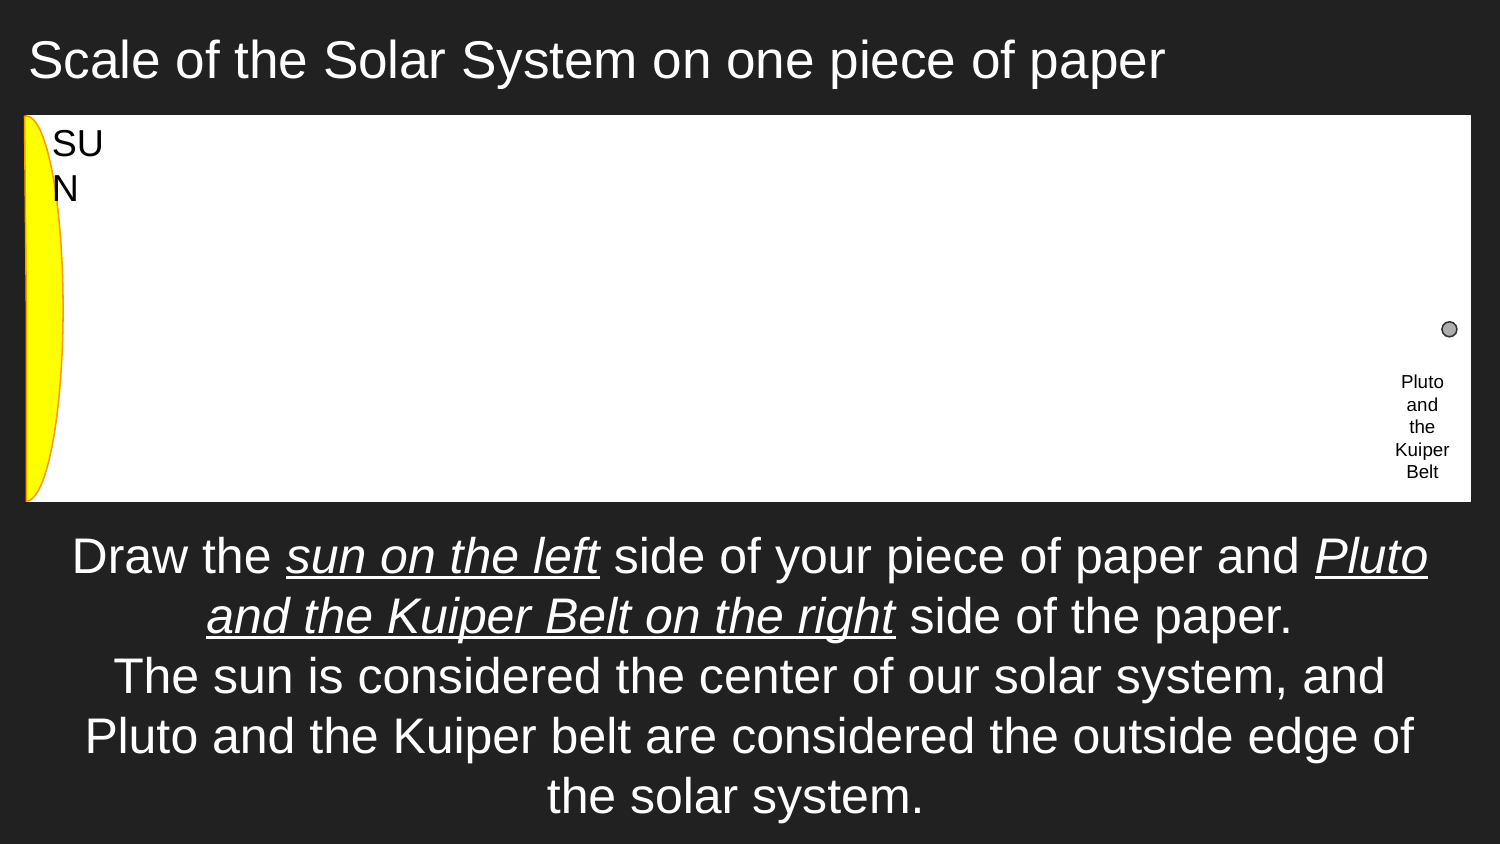

# Scale of the Solar System on one piece of paper
SUN

Pluto and the Kuiper Belt
Draw the sun on the left side of your piece of paper and Pluto and the Kuiper Belt on the right side of the paper.
The sun is considered the center of our solar system, and Pluto and the Kuiper belt are considered the outside edge of the solar system.